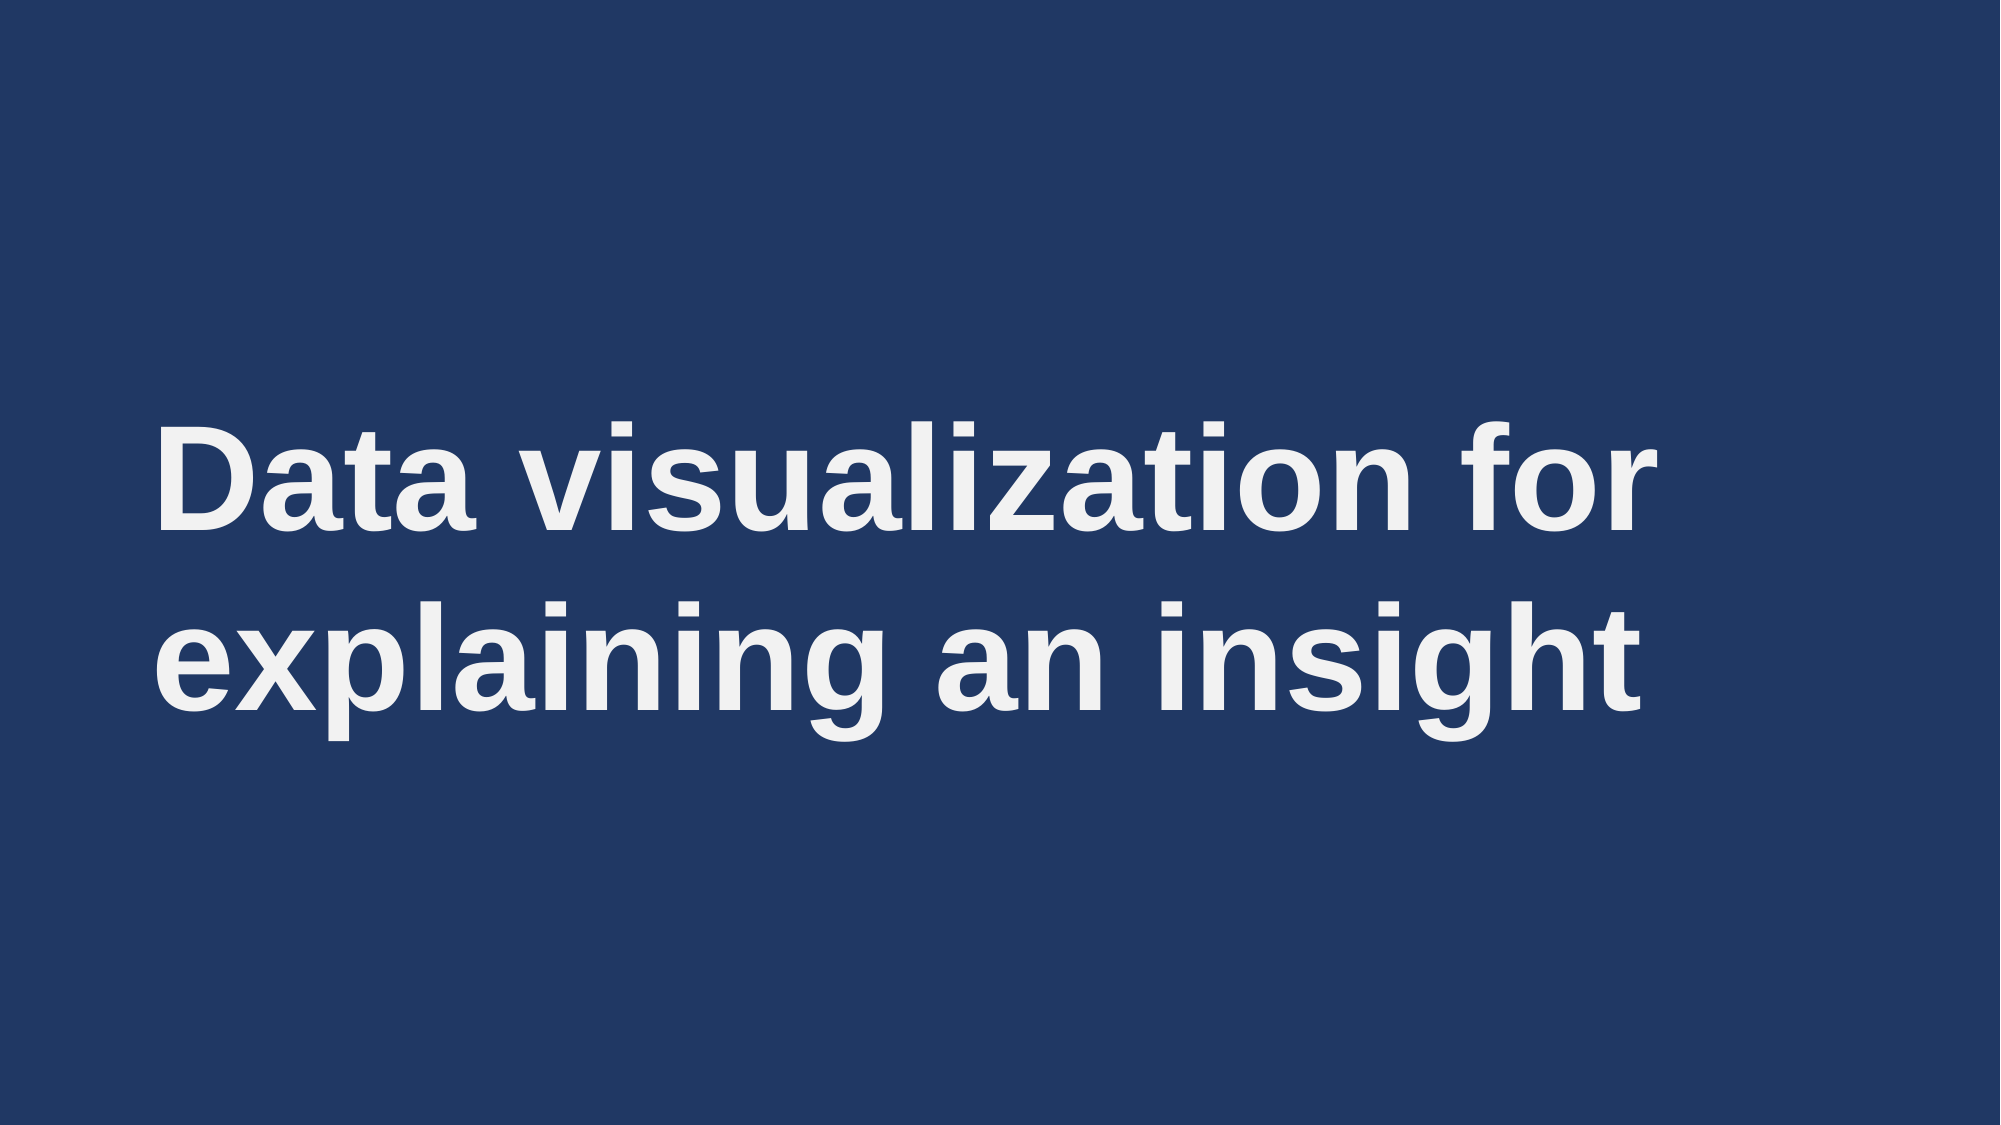

# Data visualization for explaining an insight